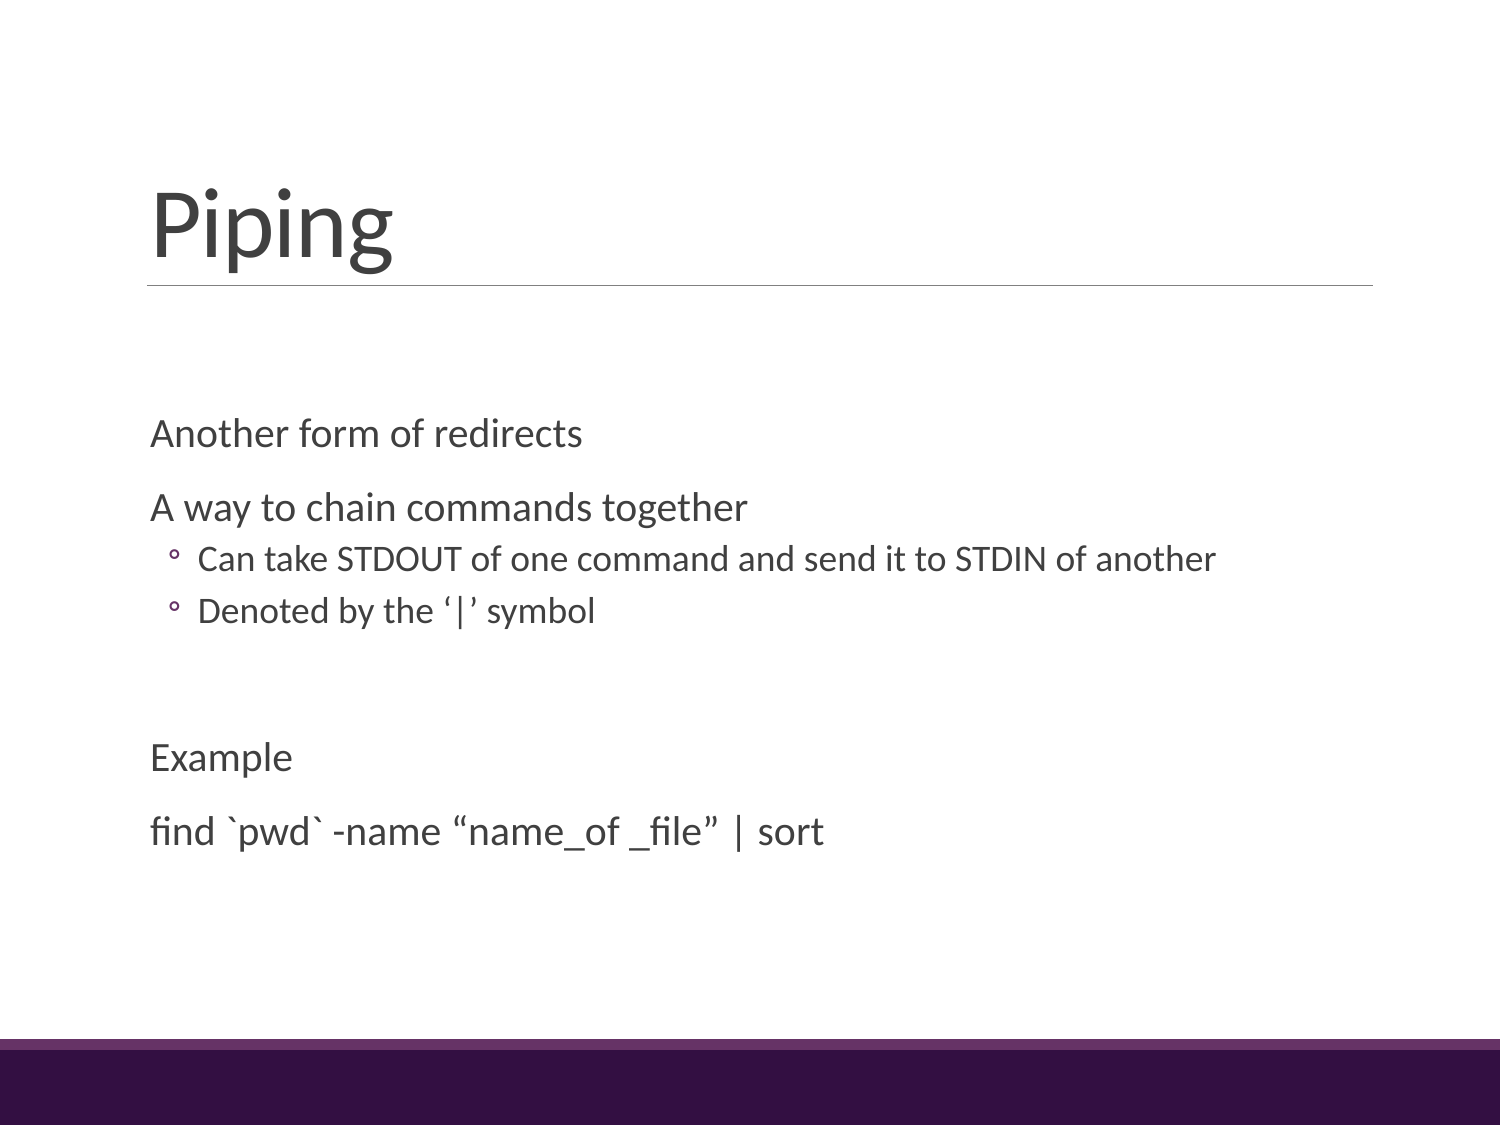

# Piping
Another form of redirects
A way to chain commands together
Can take STDOUT of one command and send it to STDIN of another
Denoted by the ‘|’ symbol

Example
find `pwd` -name “name_of _file” | sort